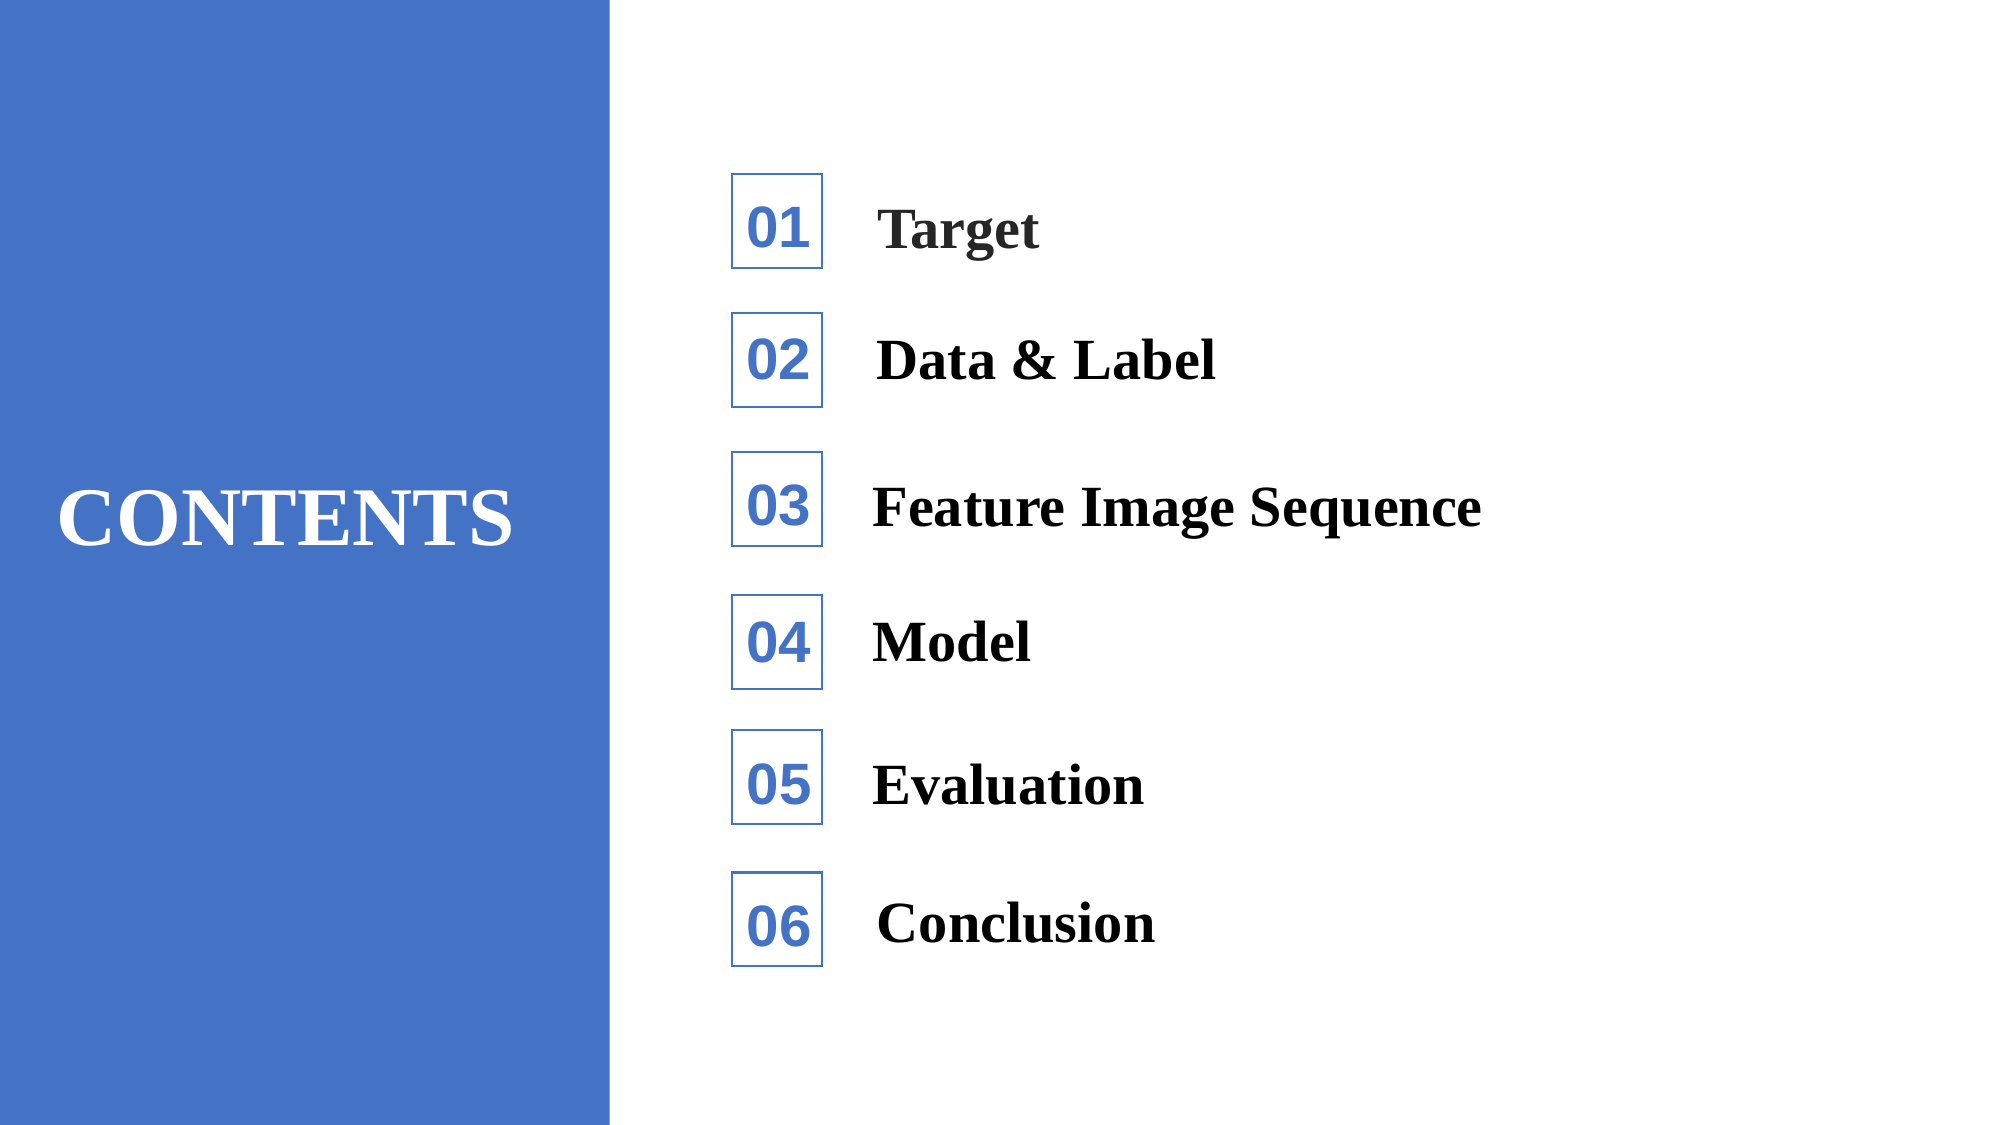

01
Target

02
Data & Label

03

Model
04
Feature Image Sequence
05
Evaluation

Conclusion
06

CONTENTS